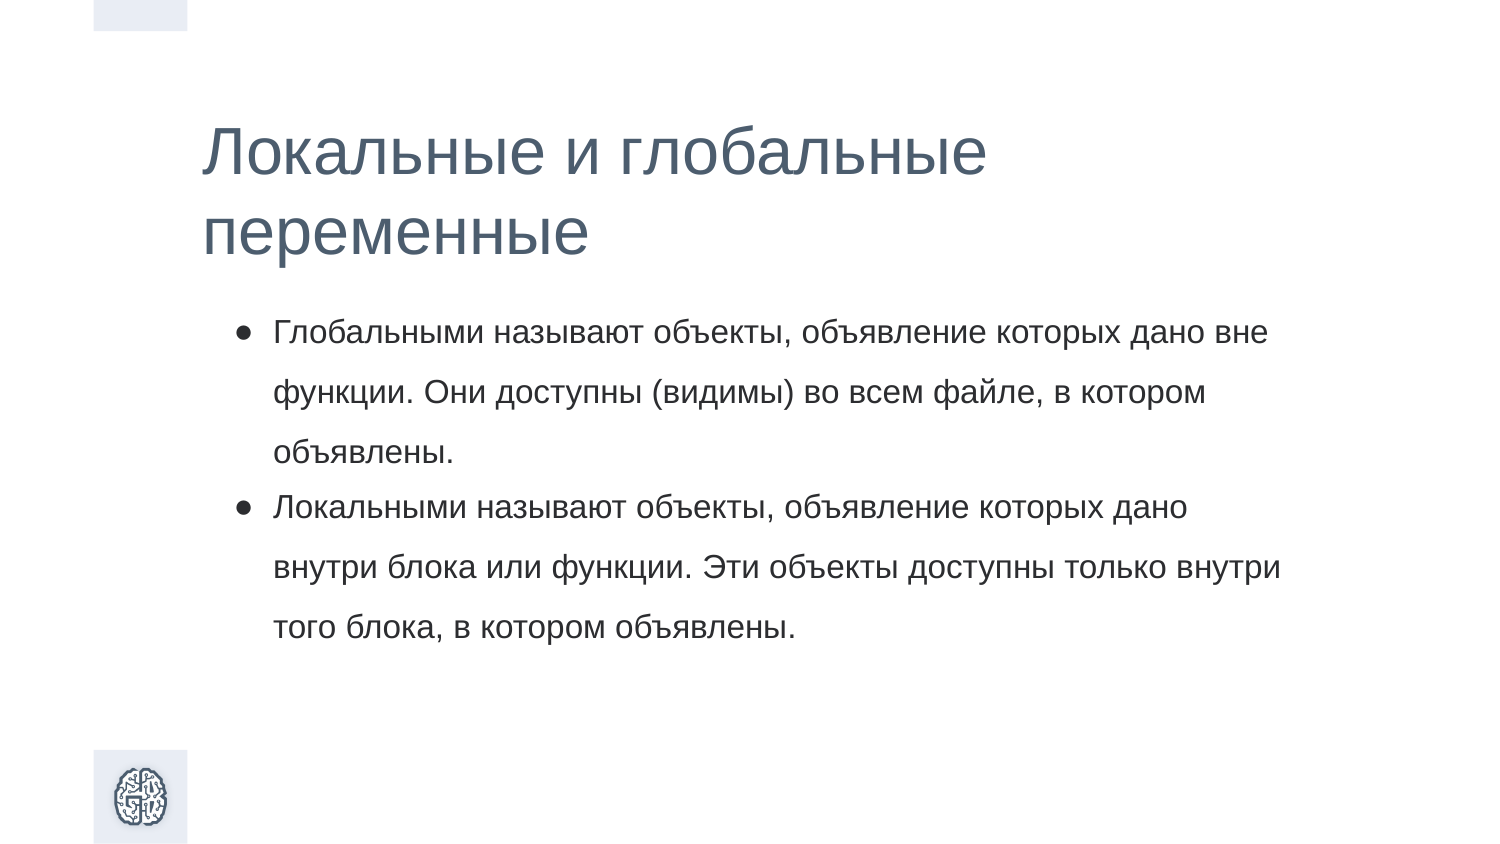

Локальные и глобальные переменные
Глобальными называют объекты, объявление которых дано вне функции. Они доступны (видимы) во всем файле, в котором объявлены.
Локальными называют объекты, объявление которых дано внутри блока или функции. Эти объекты доступны только внутри того блока, в котором объявлены.